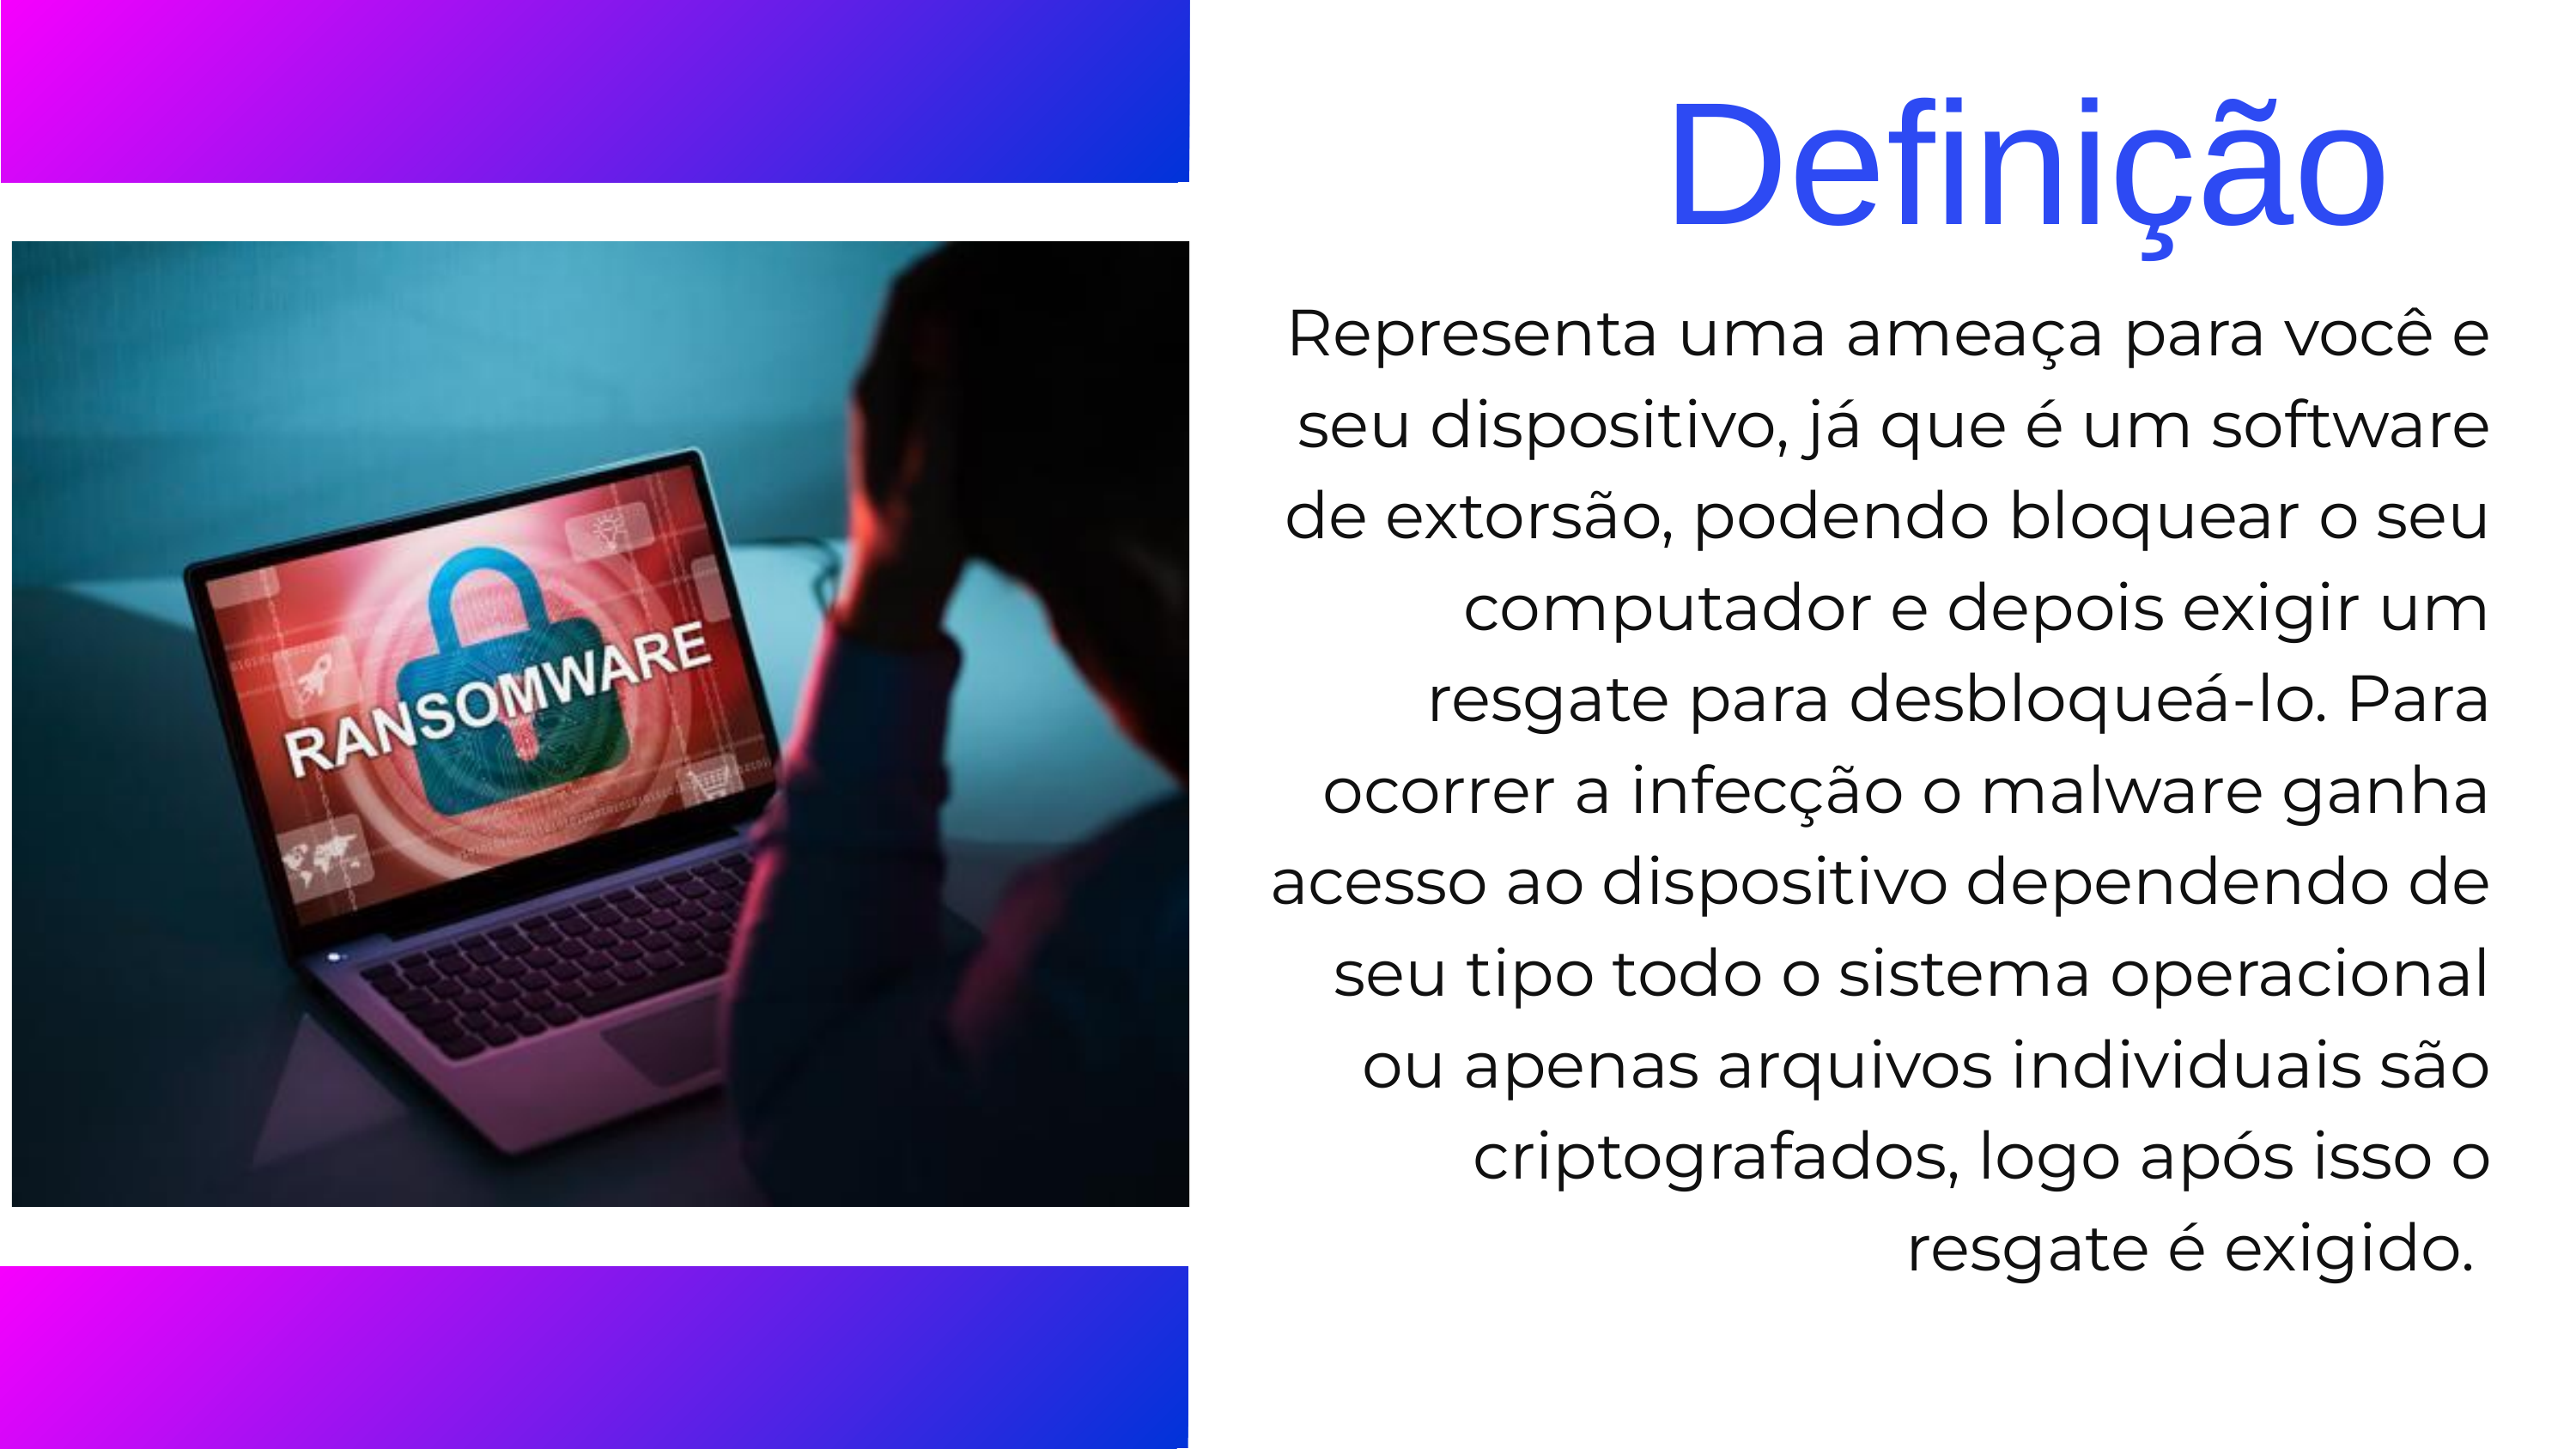

Definição

Representa uma ameaça para você e seu dispositivo, já que é um software de extorsão, podendo bloquear o seu computador e depois exigir um resgate para desbloqueá-lo. Para ocorrer a infecção o malware ganha acesso ao dispositivo dependendo de seu tipo todo o sistema operacional ou apenas arquivos individuais são criptografados, logo após isso o resgate é exigido.